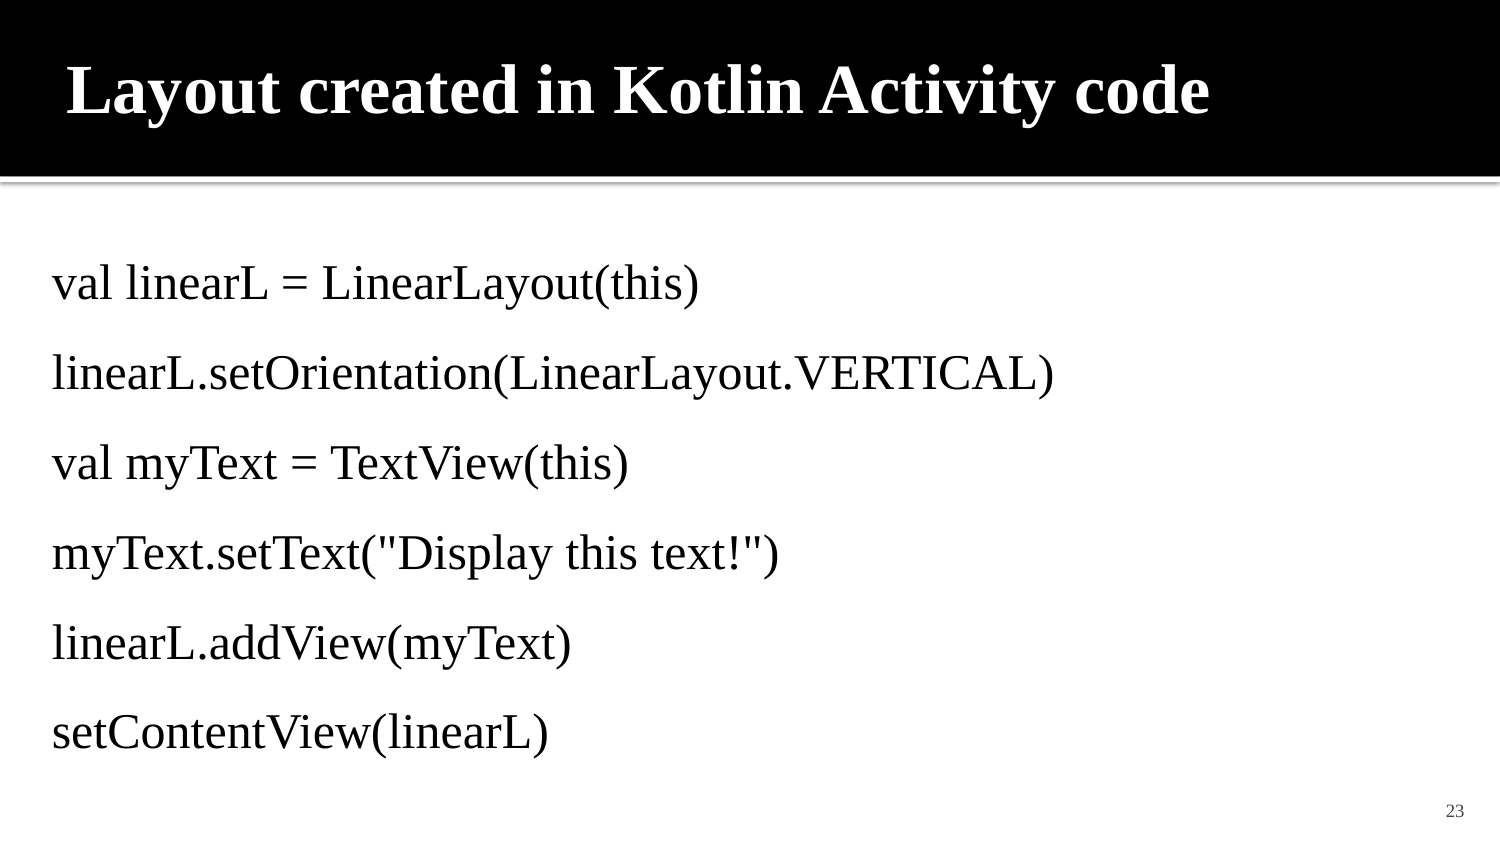

# Layout created in Kotlin Activity code
val linearL = LinearLayout(this)
linearL.setOrientation(LinearLayout.VERTICAL)
val myText = TextView(this)
myText.setText("Display this text!")
linearL.addView(myText)
setContentView(linearL)
23